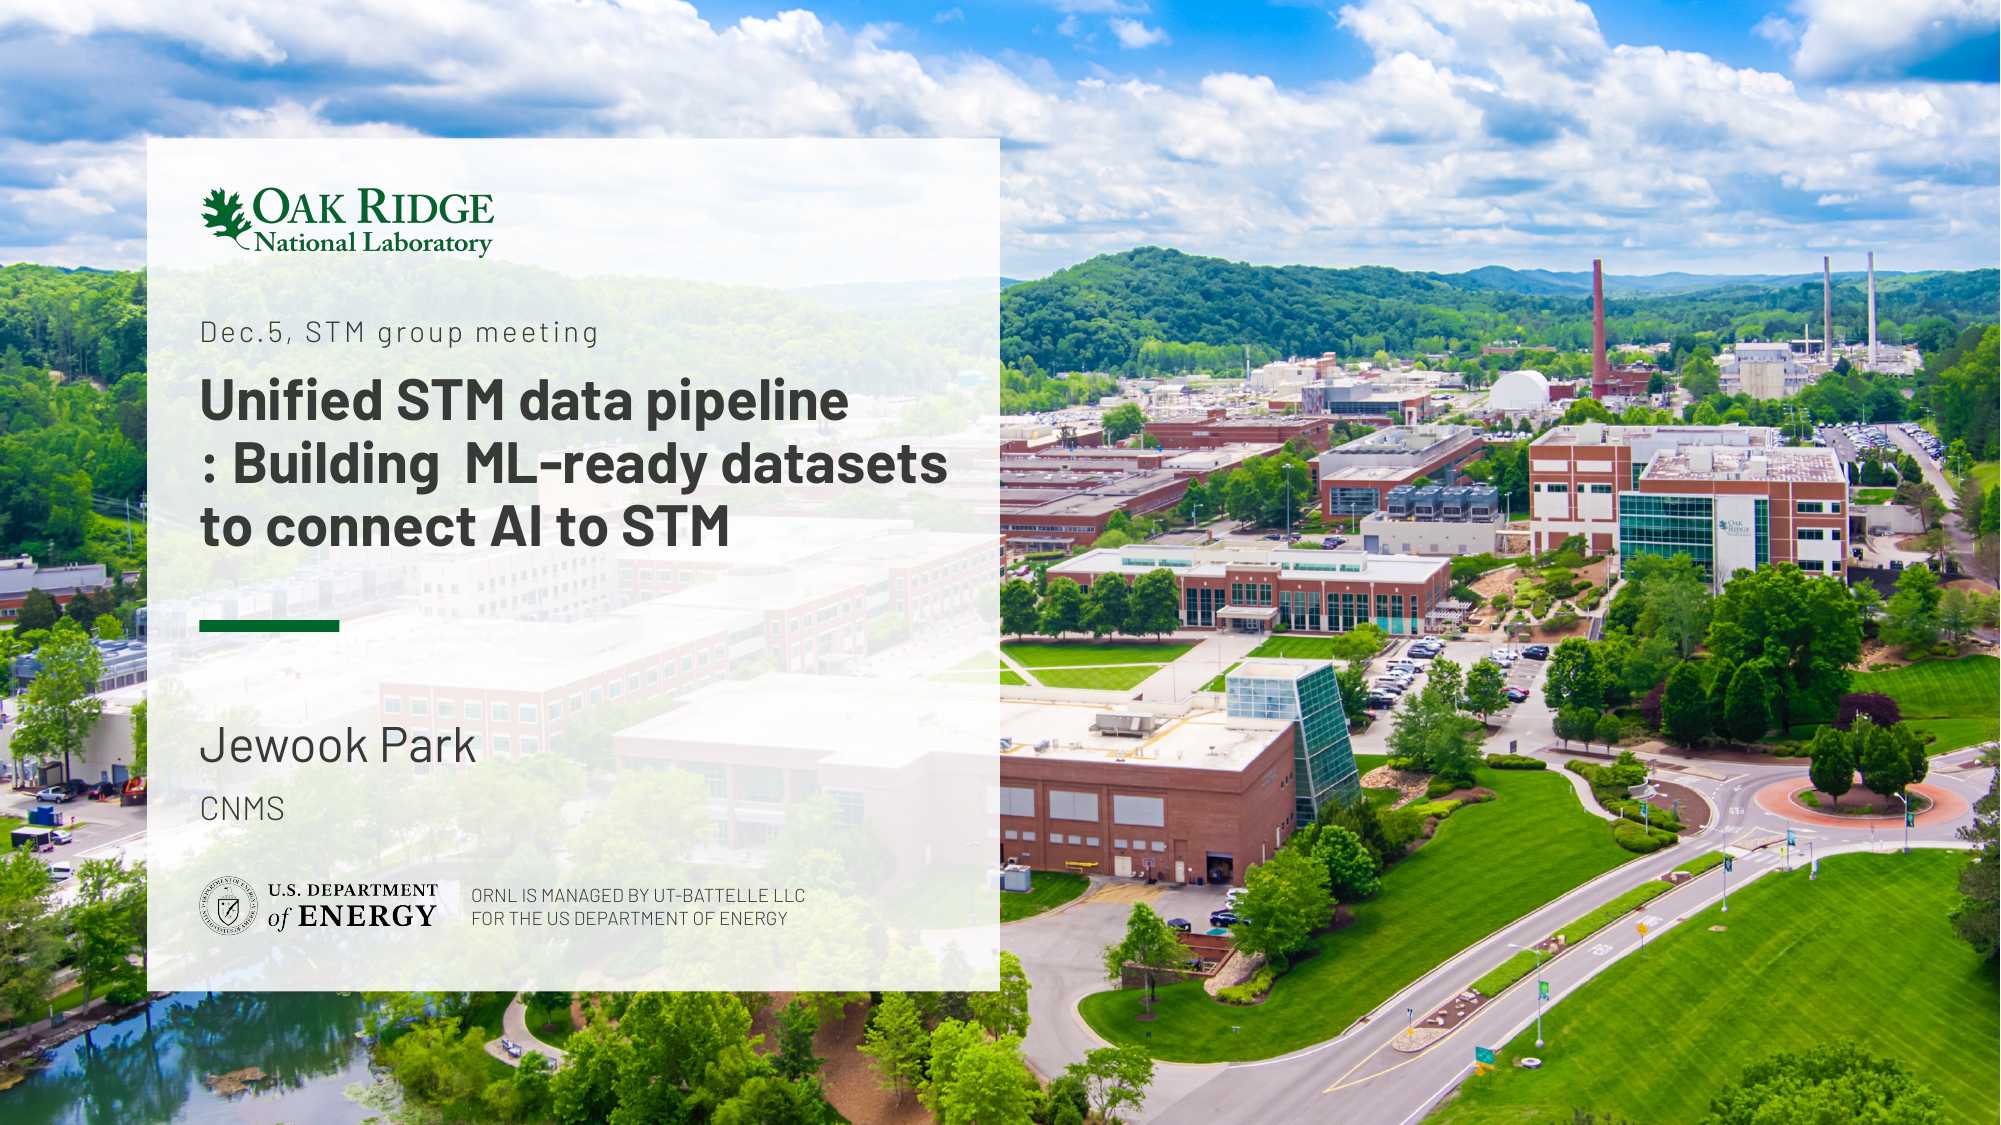

Dec.5, STM group meeting
# Unified STM data pipeline : Building  ML-ready datasets to connect AI to STM

Jewook Park
CNMS